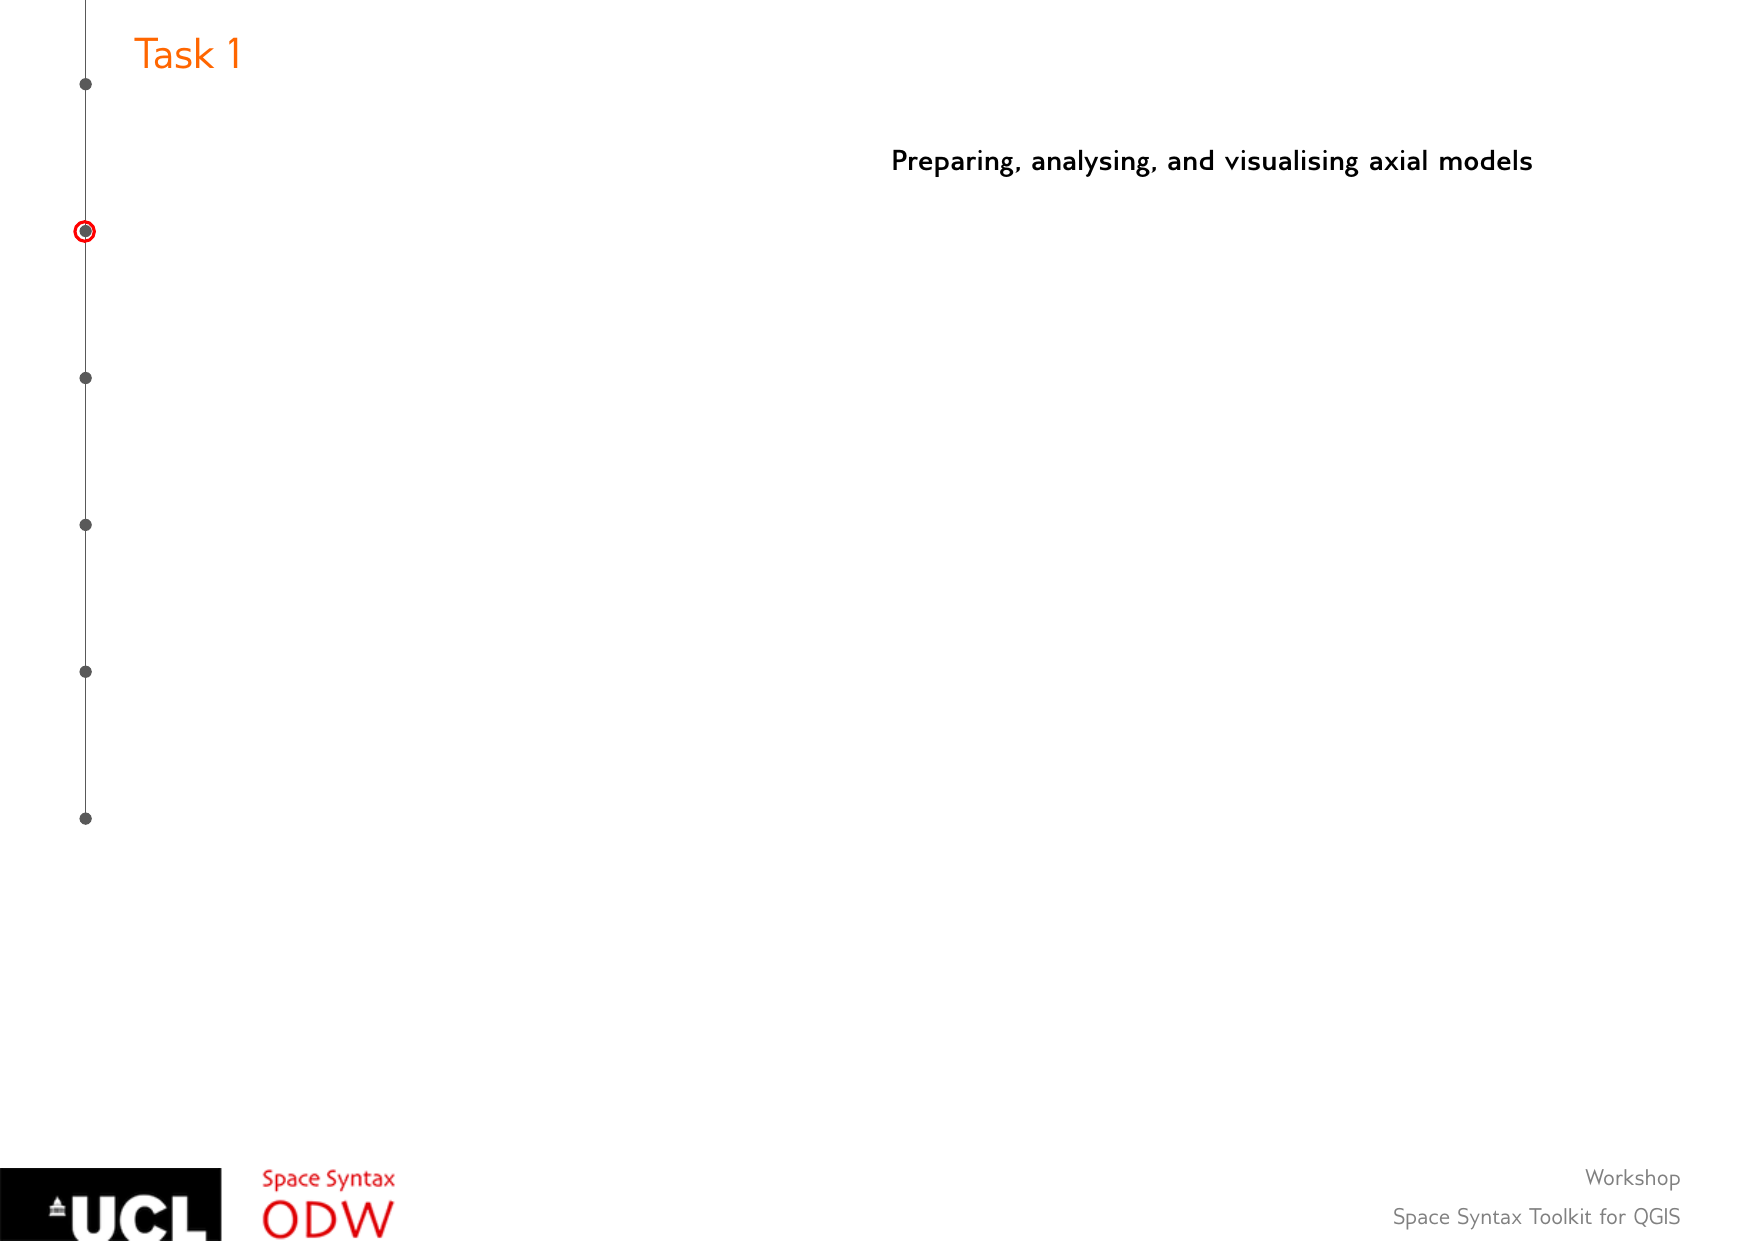

Task 1
Preparing, analysing, and visualising axial models